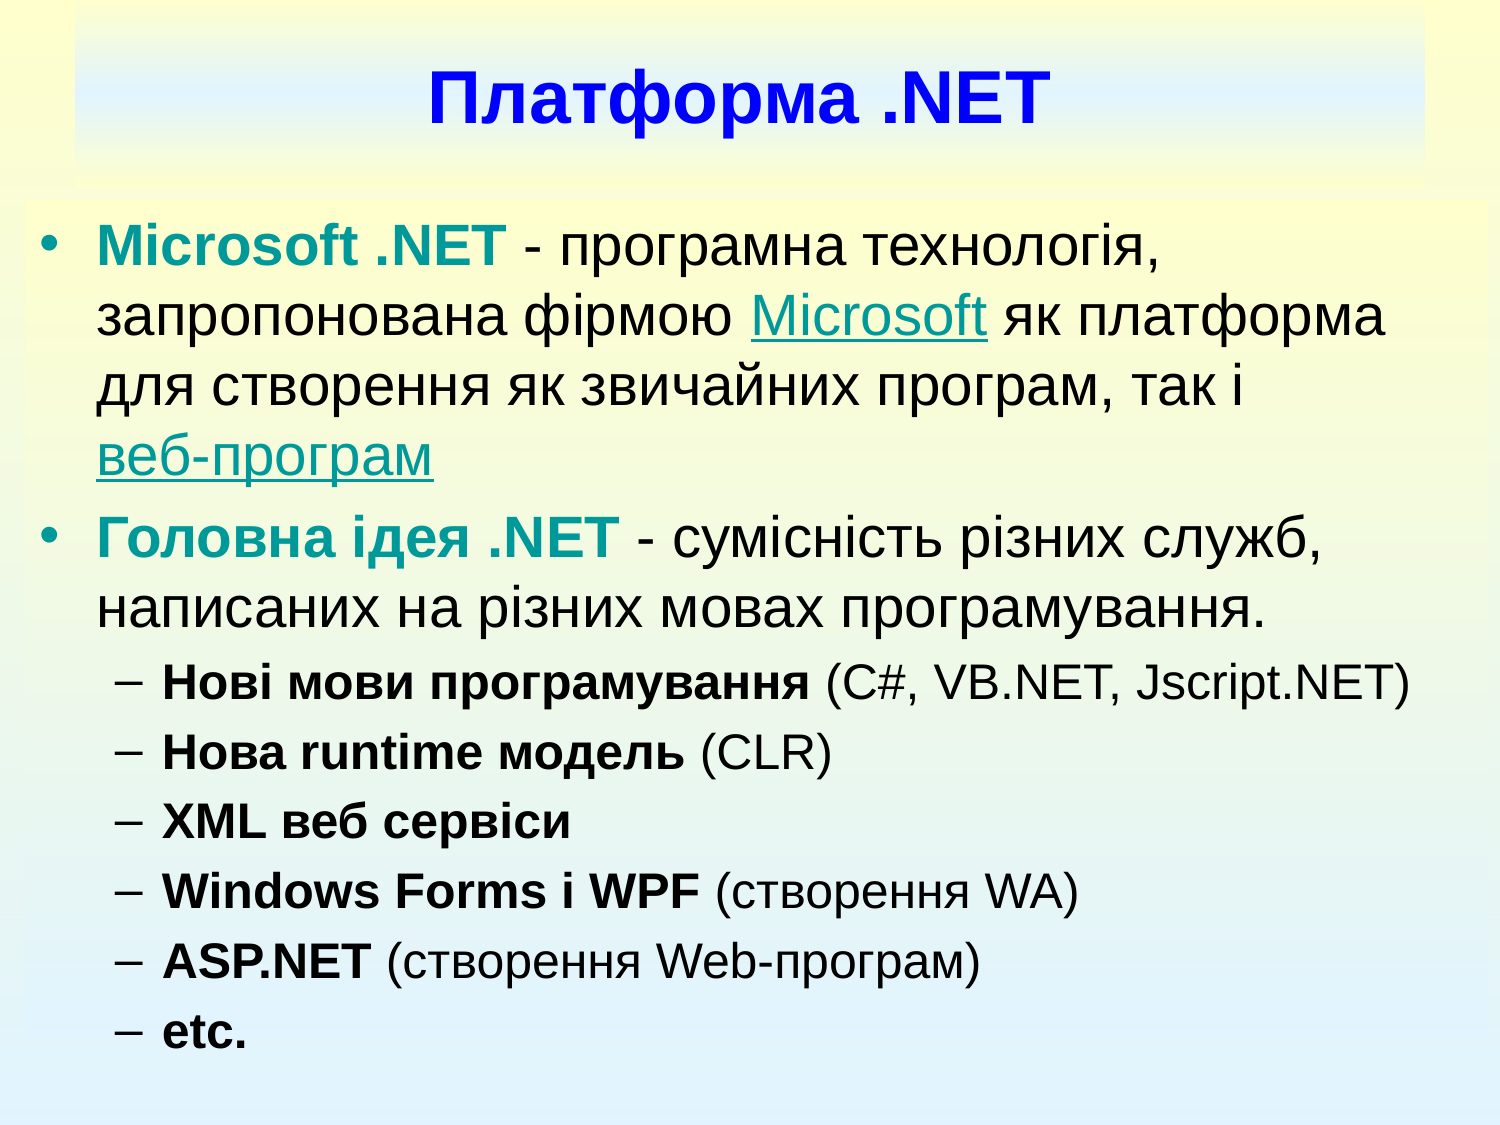

# Платформа .NET
Microsoft .NET - програмна технологія, запропонована фірмою Microsoft як платформа для створення як звичайних програм, так і веб-програм
Головна ідея .NET - сумісність різних служб, написаних на різних мовах програмування.
Нові мови програмування (C#, VB.NET, Jscript.NET)
Нова runtime модель (CLR)
XML веб сервіси
Windows Forms і WPF (створення WA)
ASP.NET (cтворення Web-програм)
etc.